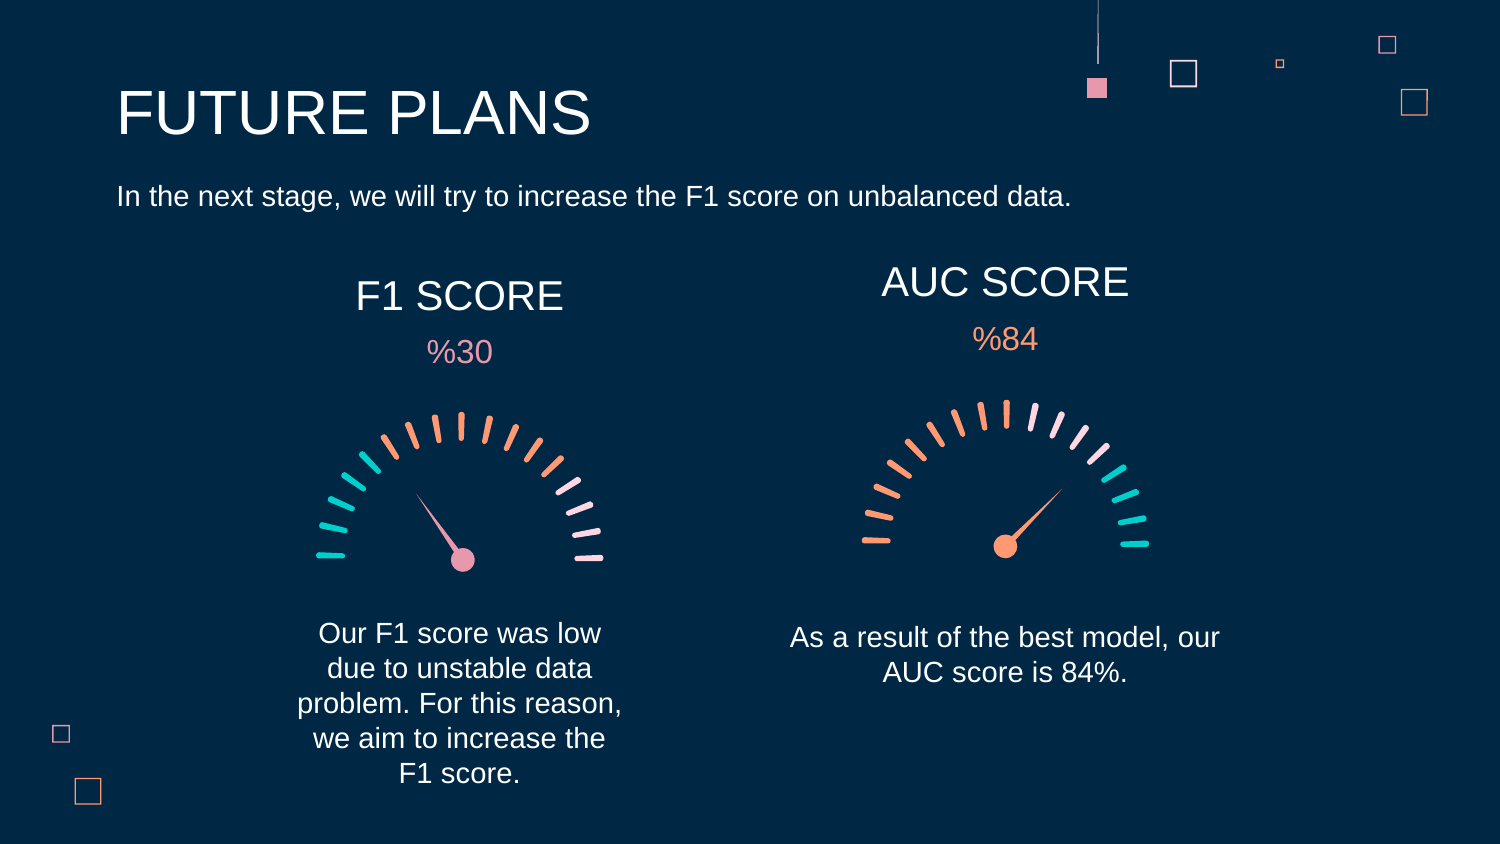

FUTURE PLANS
In the next stage, we will try to increase the F1 score on unbalanced data.
AUC SCORE
# F1 SCORE
%84
%30

Our F1 score was low due to unstable data problem. For this reason, we aim to increase the F1 score.
As a result of the best model, our AUC score is 84%.